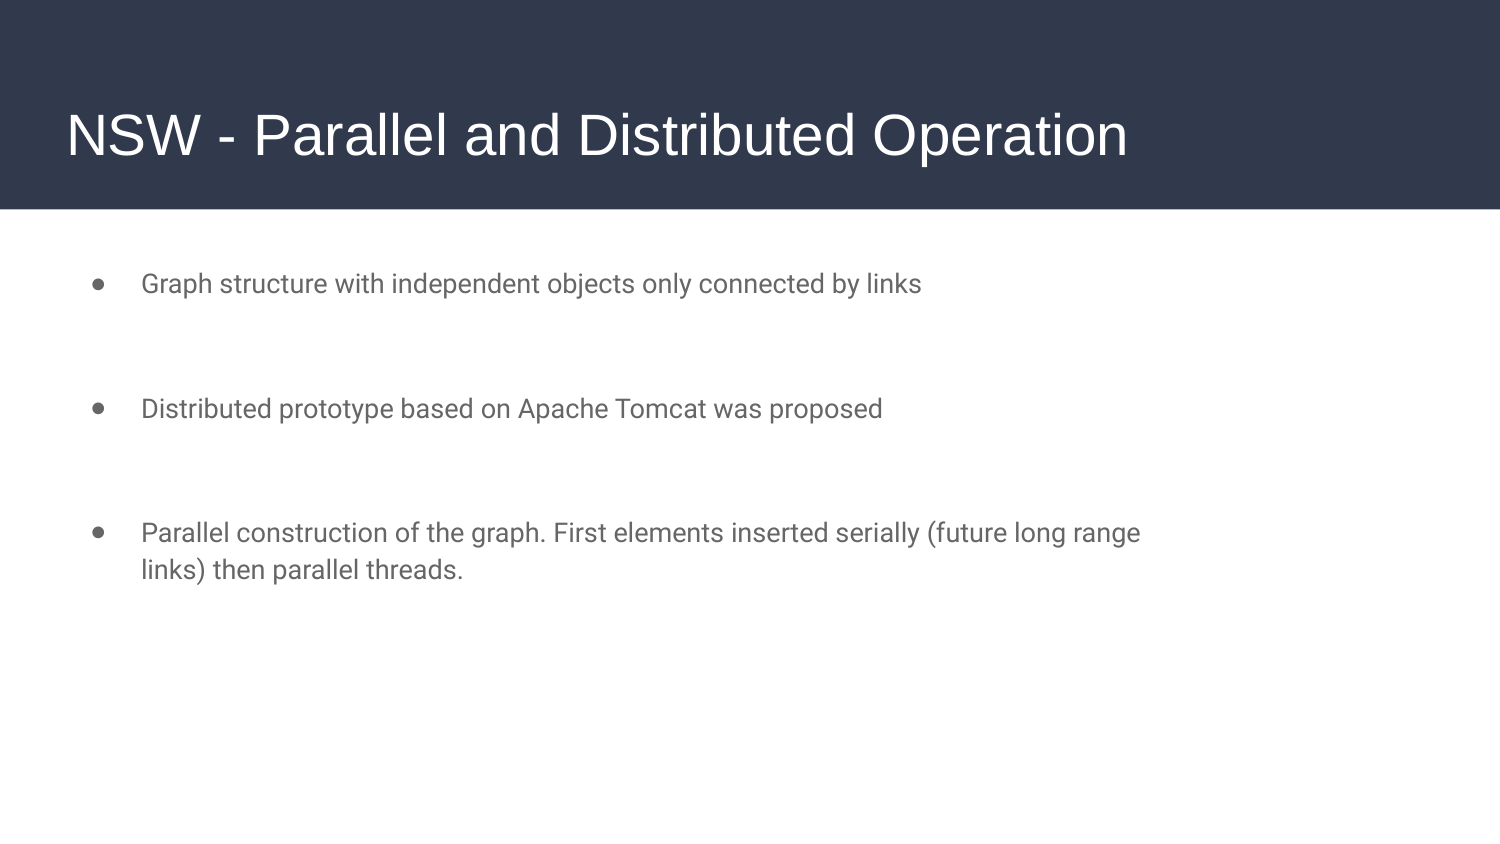

# NSW - Parallel and Distributed Operation
Graph structure with independent objects only connected by links

Distributed prototype based on Apache Tomcat was proposed

Parallel construction of the graph. First elements inserted serially (future long range links) then parallel threads.